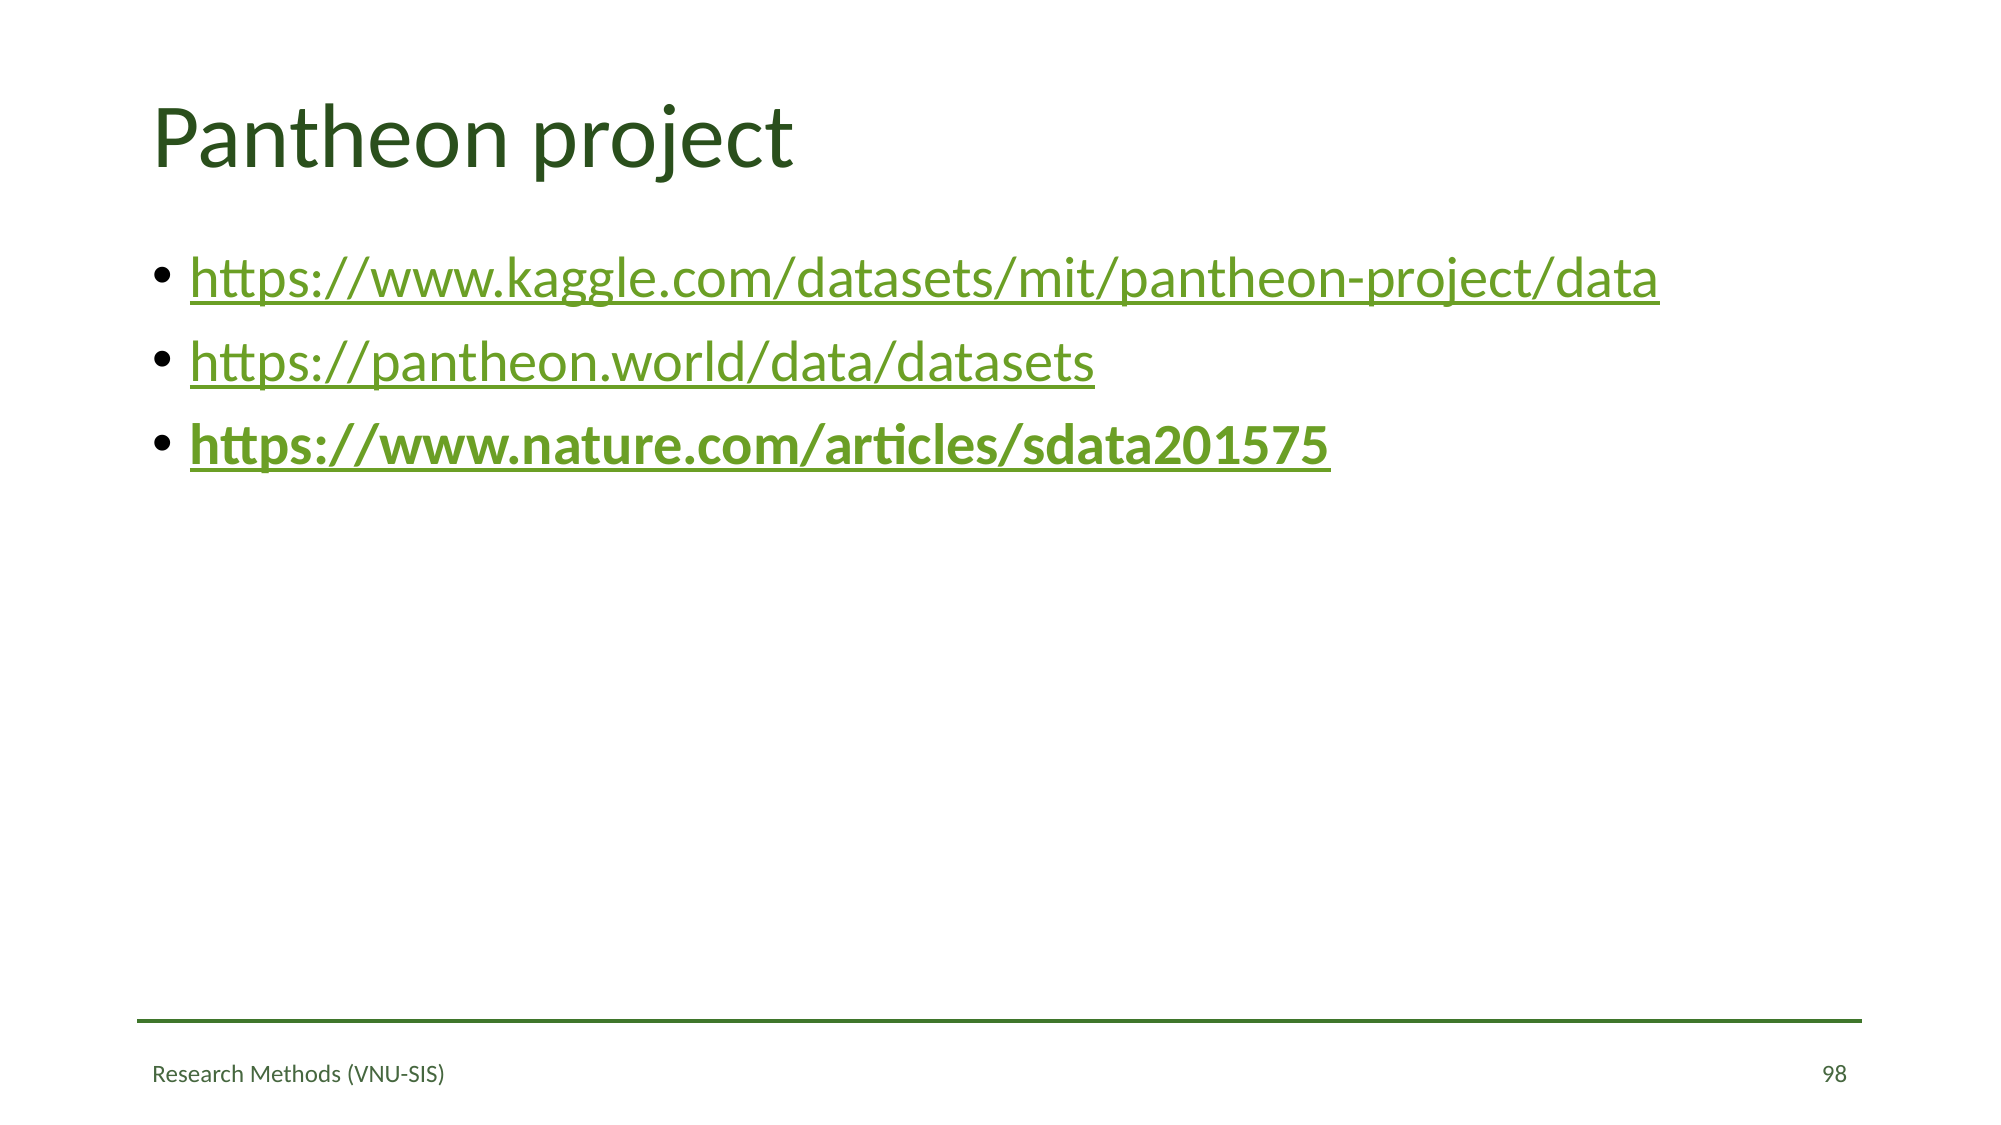

# Pantheon project
https://www.kaggle.com/datasets/mit/pantheon-project/data
https://pantheon.world/data/datasets
https://www.nature.com/articles/sdata201575

98
Research Methods (VNU-SIS)